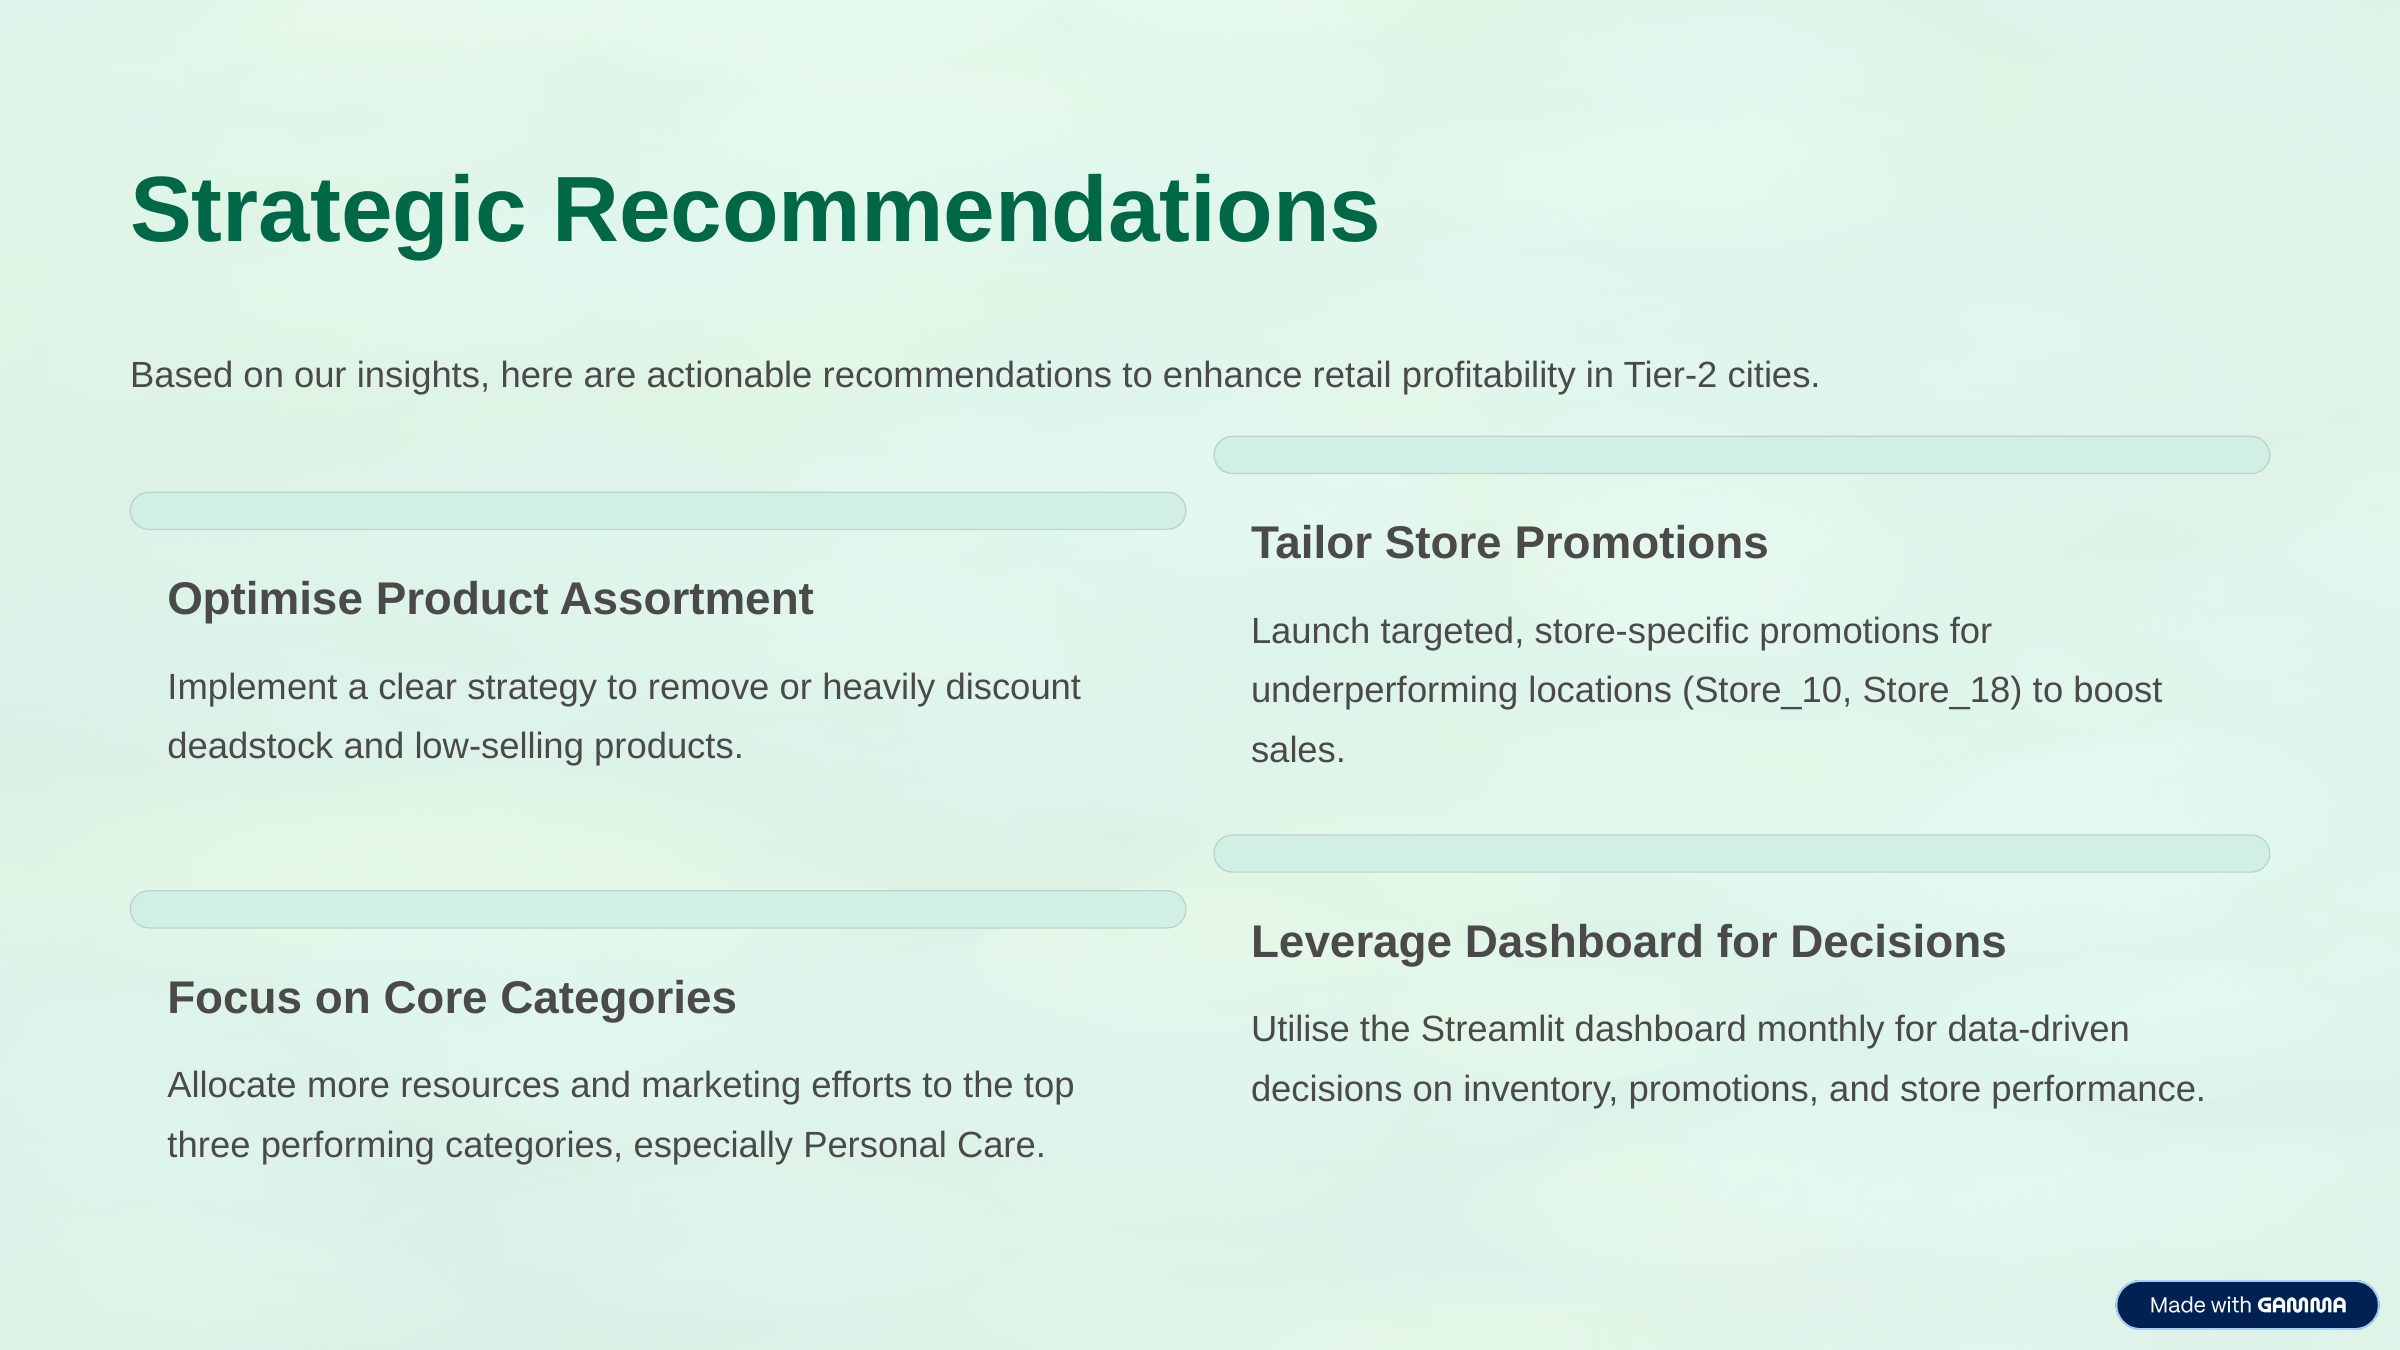

Strategic Recommendations
Based on our insights, here are actionable recommendations to enhance retail profitability in Tier-2 cities.

Tailor Store Promotions
Optimise Product Assortment
Launch targeted, store-specific promotions for underperforming locations (Store_10, Store_18) to boost sales.
Implement a clear strategy to remove or heavily discount deadstock and low-selling products.

Leverage Dashboard for Decisions
Focus on Core Categories
Utilise the Streamlit dashboard monthly for data-driven decisions on inventory, promotions, and store performance.
Allocate more resources and marketing efforts to the top three performing categories, especially Personal Care.